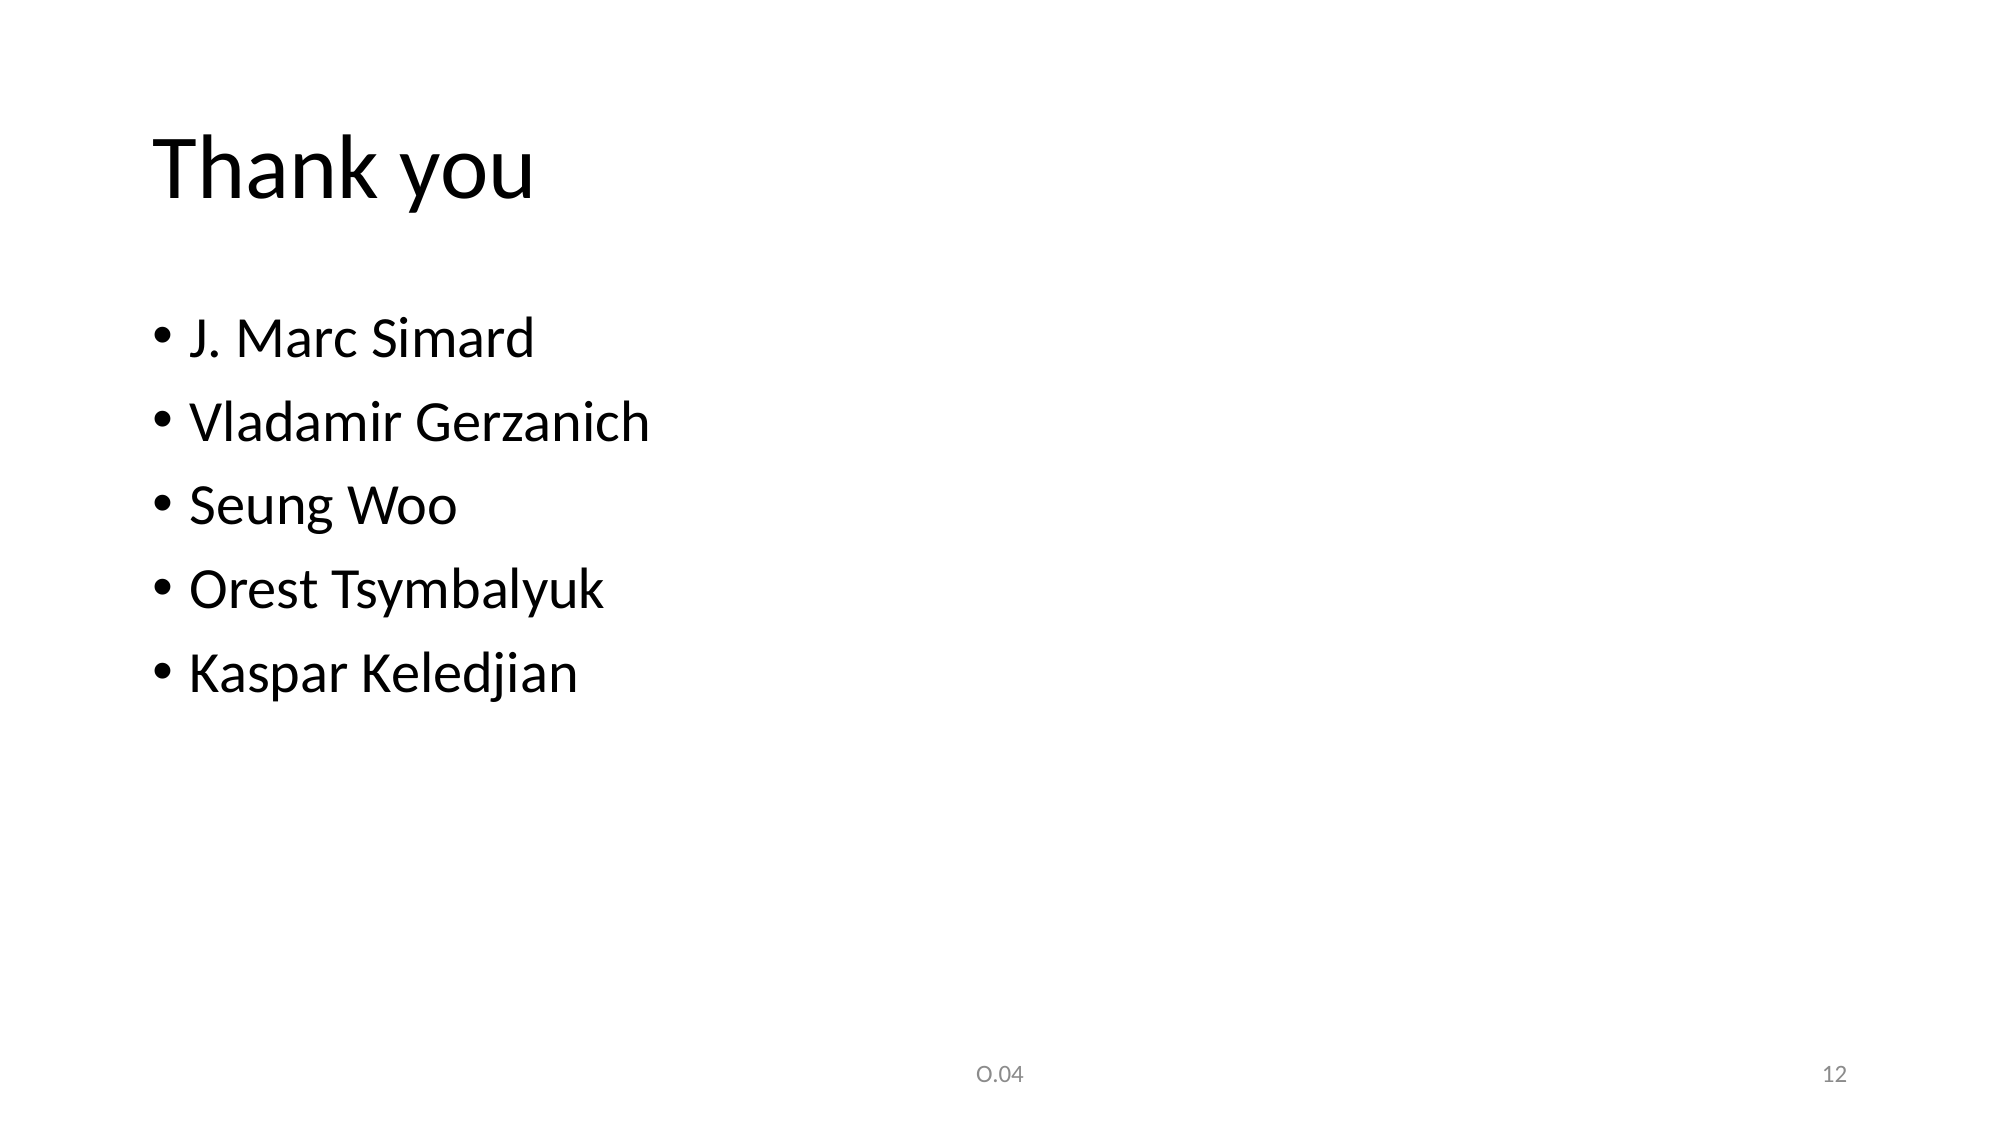

# Thank you
J. Marc Simard
Vladamir Gerzanich
Seung Woo
Orest Tsymbalyuk
Kaspar Keledjian
O.04
12